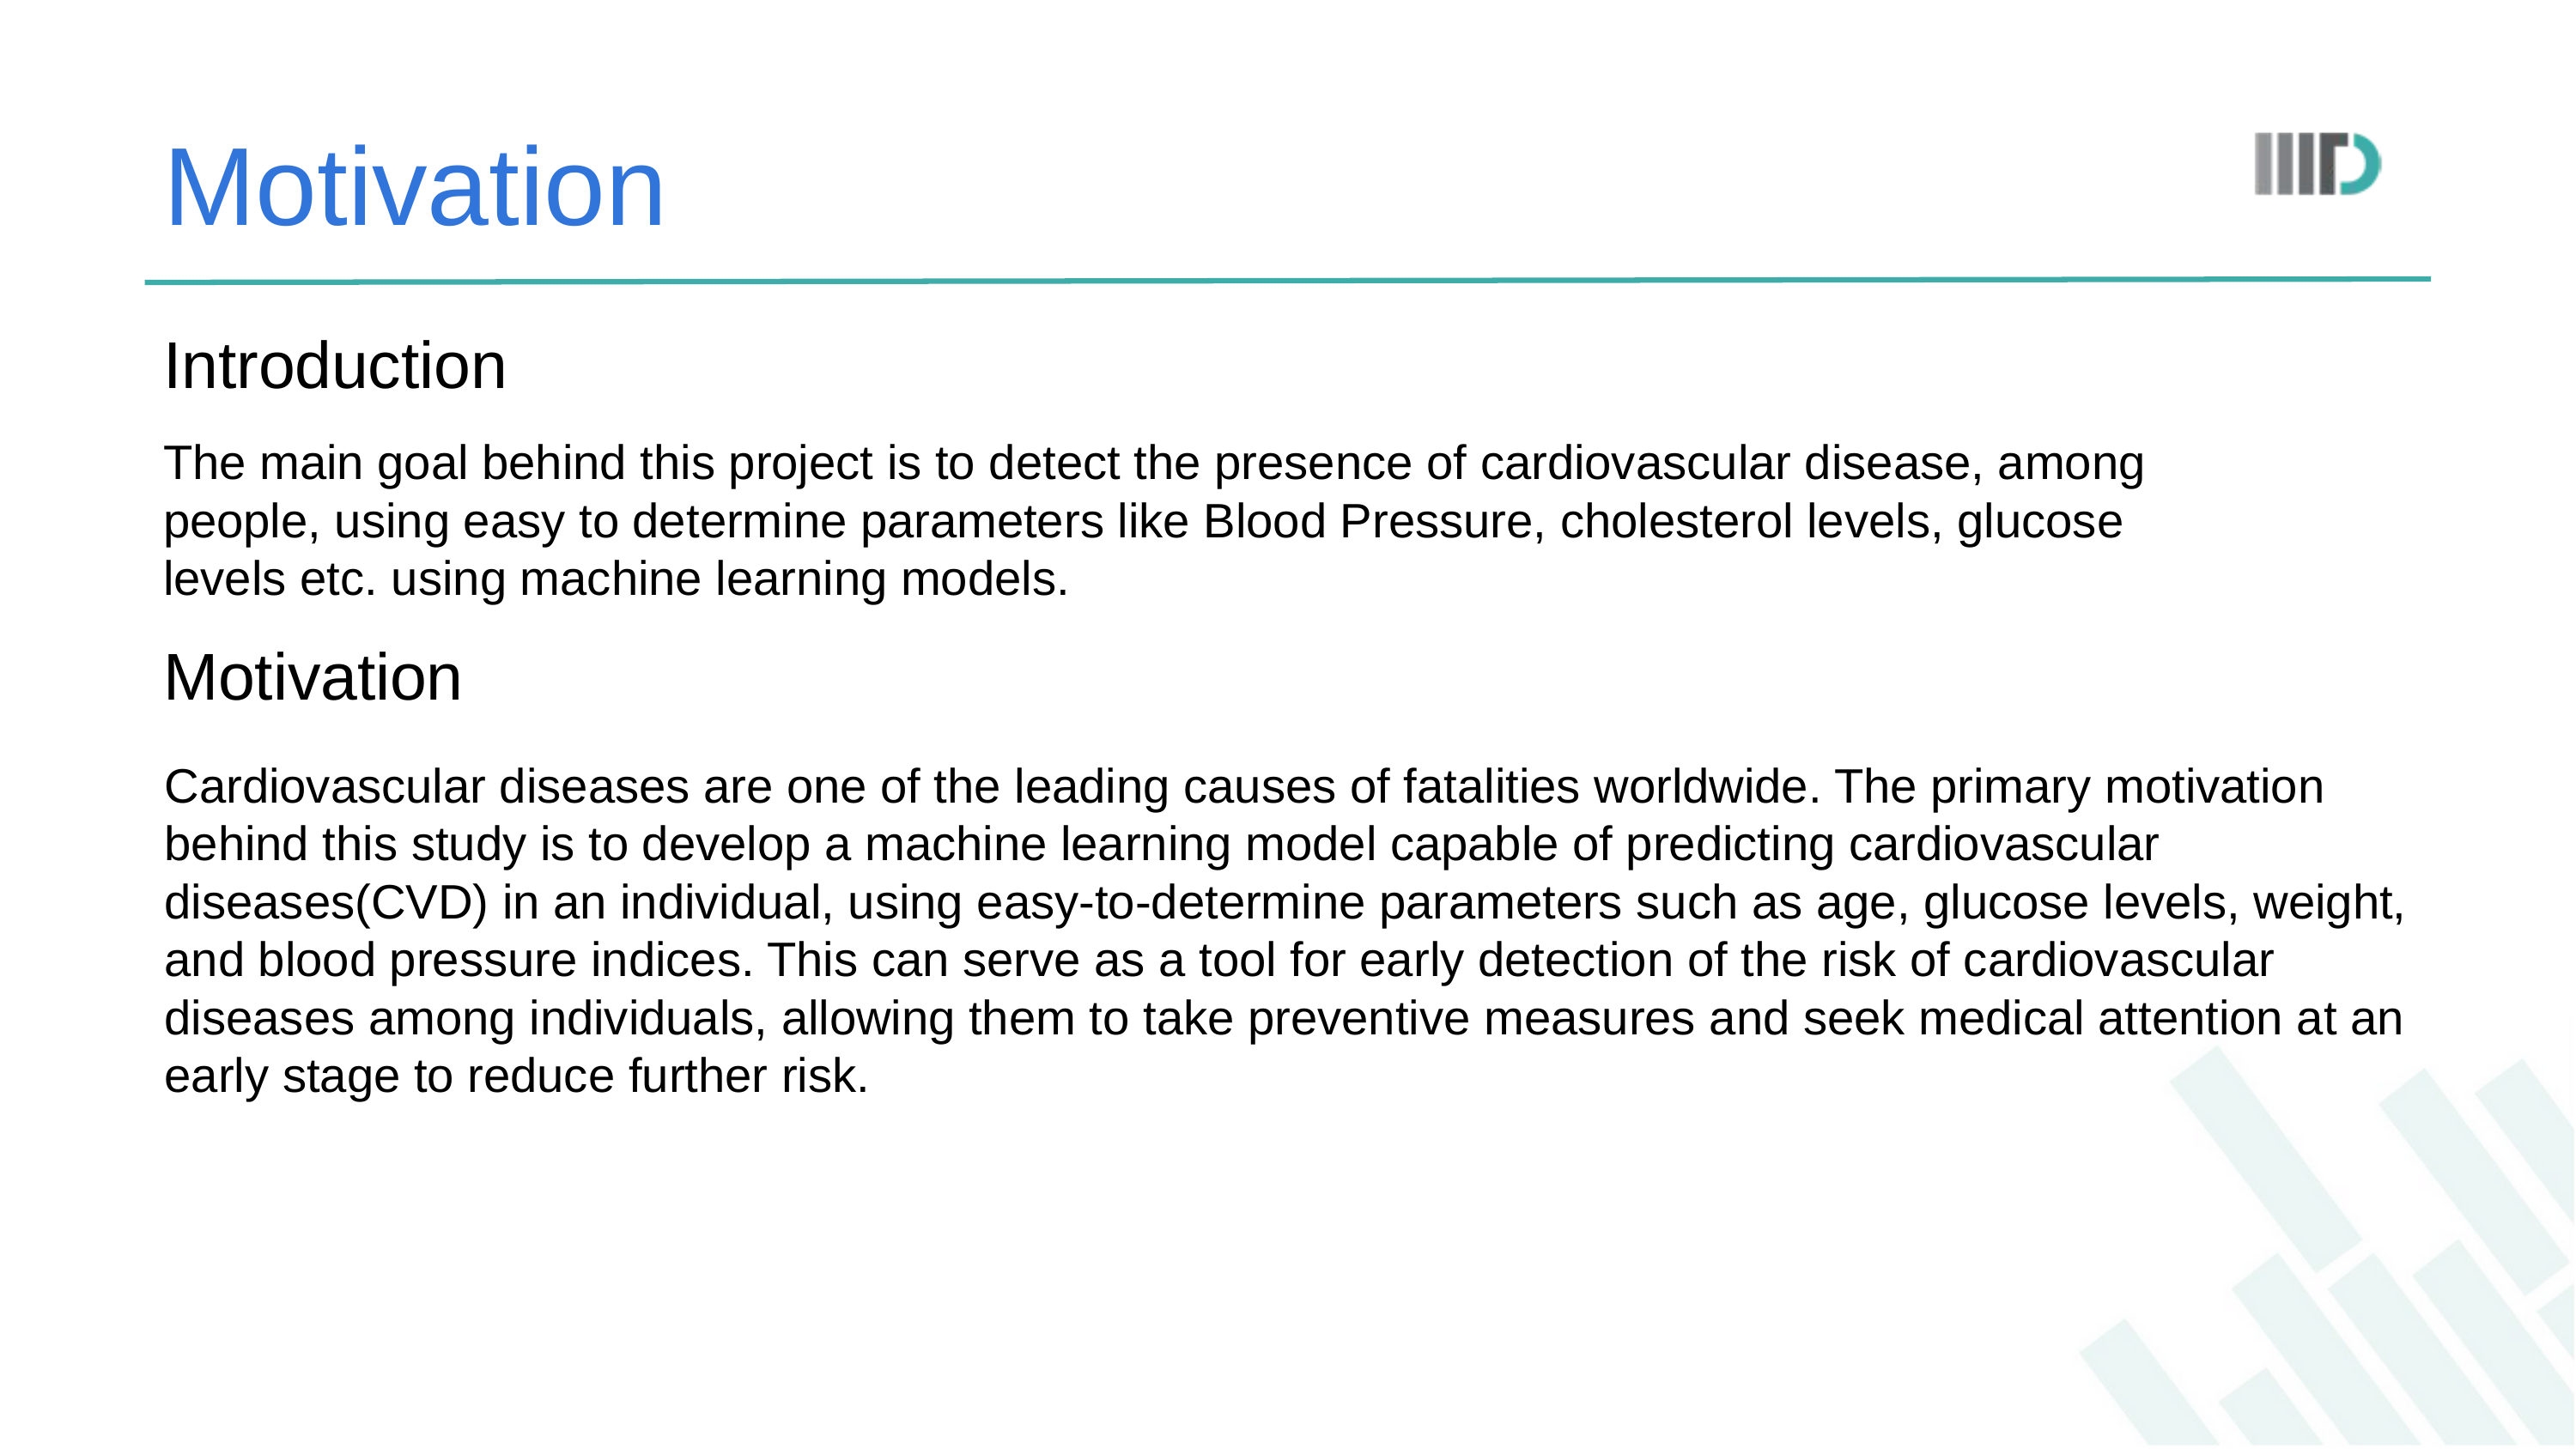

Motivation

Introduction
The main goal behind this project is to detect the presence of cardiovascular disease, among people, using easy to determine parameters like Blood Pressure, cholesterol levels, glucose levels etc. using machine learning models.
Motivation
Cardiovascular diseases are one of the leading causes of fatalities worldwide. The primary motivation behind this study is to develop a machine learning model capable of predicting cardiovascular diseases(CVD) in an individual, using easy-to-determine parameters such as age, glucose levels, weight, and blood pressure indices. This can serve as a tool for early detection of the risk of cardiovascular diseases among individuals, allowing them to take preventive measures and seek medical attention at an early stage to reduce further risk.